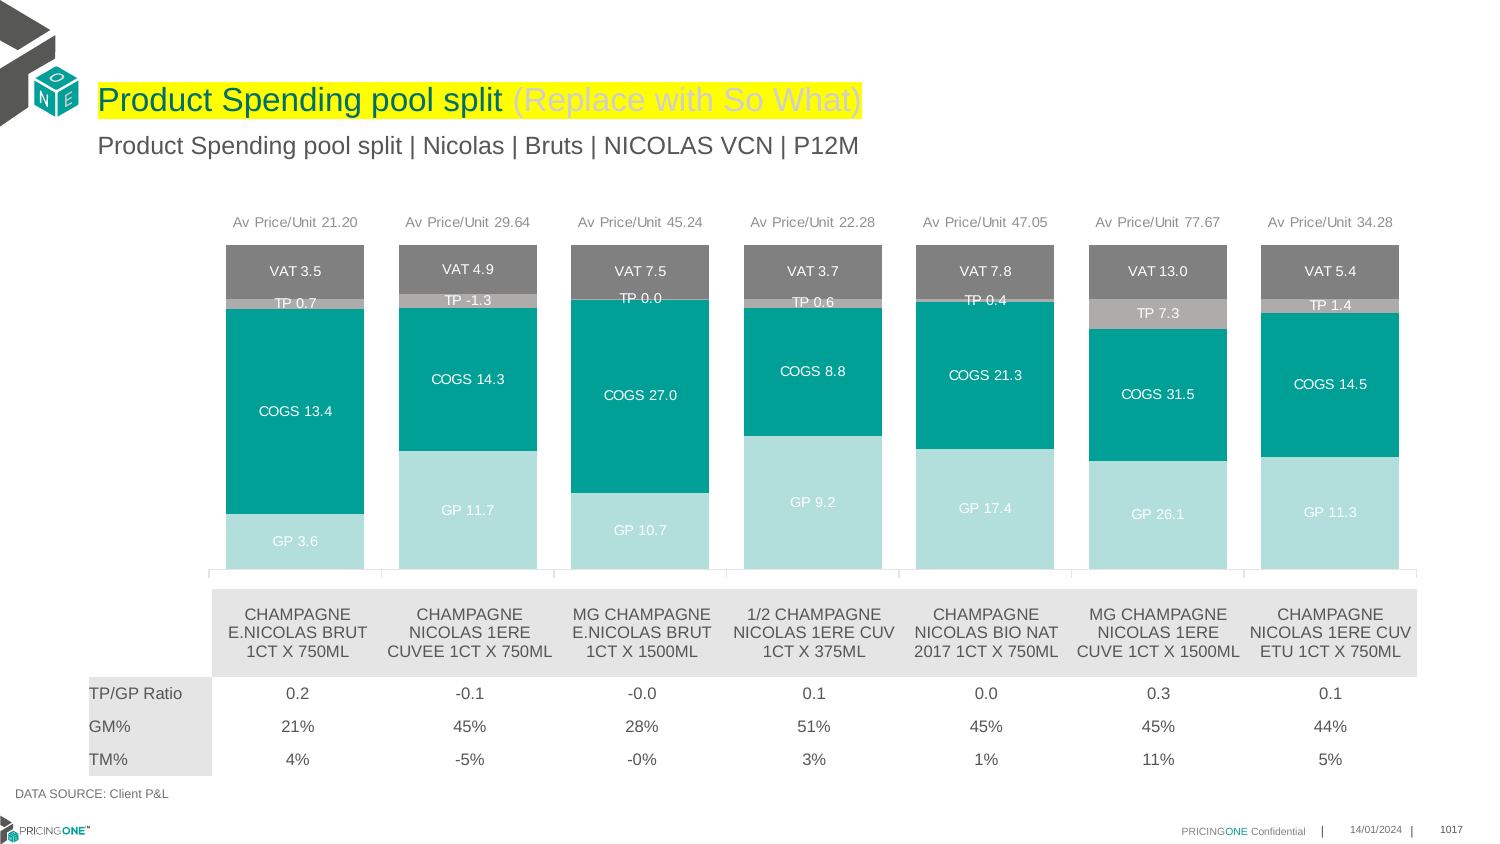

# Product Spending pool split (Replace with So What)
Product Spending pool split | Nicolas | Bruts | NICOLAS VCN | P12M

### Chart

| Category | GP | COGS | TP | VAT |
|---|---|---|---|---|
| Av Price/Unit 21.20 | 3.6054031585779196 | 13.401637996682771 | 0.6632672507872392 | 3.5340616812095864 |
| Av Price/Unit 29.64 | 11.740262325581394 | 14.306874108527131 | -1.343432730404821 | 4.940740740740738 |
| Av Price/Unit 45.24 | 10.715112500000002 | 26.994239182692304 | -0.013037580128205661 | 7.539262820512818 |
| Av Price/Unit 22.28 | 9.177394206549119 | 8.80165491183879 | 0.5904303106633044 | 3.713895885810244 |
| Av Price/Unit 47.05 | 17.406 | 21.344 | 0.4092261904761898 | 7.831845238095241 |
| Av Price/Unit 77.67 | 26.0915 | 31.531 | 7.262115384615377 | 12.976923076923077 |
| Av Price/Unit 34.28 | 11.3091 | 14.5012 | 1.3650246753246726 | 5.435064935064935 |
|  | CHAMPAGNE E.NICOLAS BRUT 1CT X 750ML | CHAMPAGNE NICOLAS 1ERE CUVEE 1CT X 750ML | MG CHAMPAGNE E.NICOLAS BRUT 1CT X 1500ML | 1/2 CHAMPAGNE NICOLAS 1ERE CUV 1CT X 375ML | CHAMPAGNE NICOLAS BIO NAT 2017 1CT X 750ML | MG CHAMPAGNE NICOLAS 1ERE CUVE 1CT X 1500ML | CHAMPAGNE NICOLAS 1ERE CUV ETU 1CT X 750ML |
| --- | --- | --- | --- | --- | --- | --- | --- |
| TP/GP Ratio | 0.2 | -0.1 | -0.0 | 0.1 | 0.0 | 0.3 | 0.1 |
| GM% | 21% | 45% | 28% | 51% | 45% | 45% | 44% |
| TM% | 4% | -5% | -0% | 3% | 1% | 11% | 5% |
DATA SOURCE: Client P&L

14/01/2024
1017